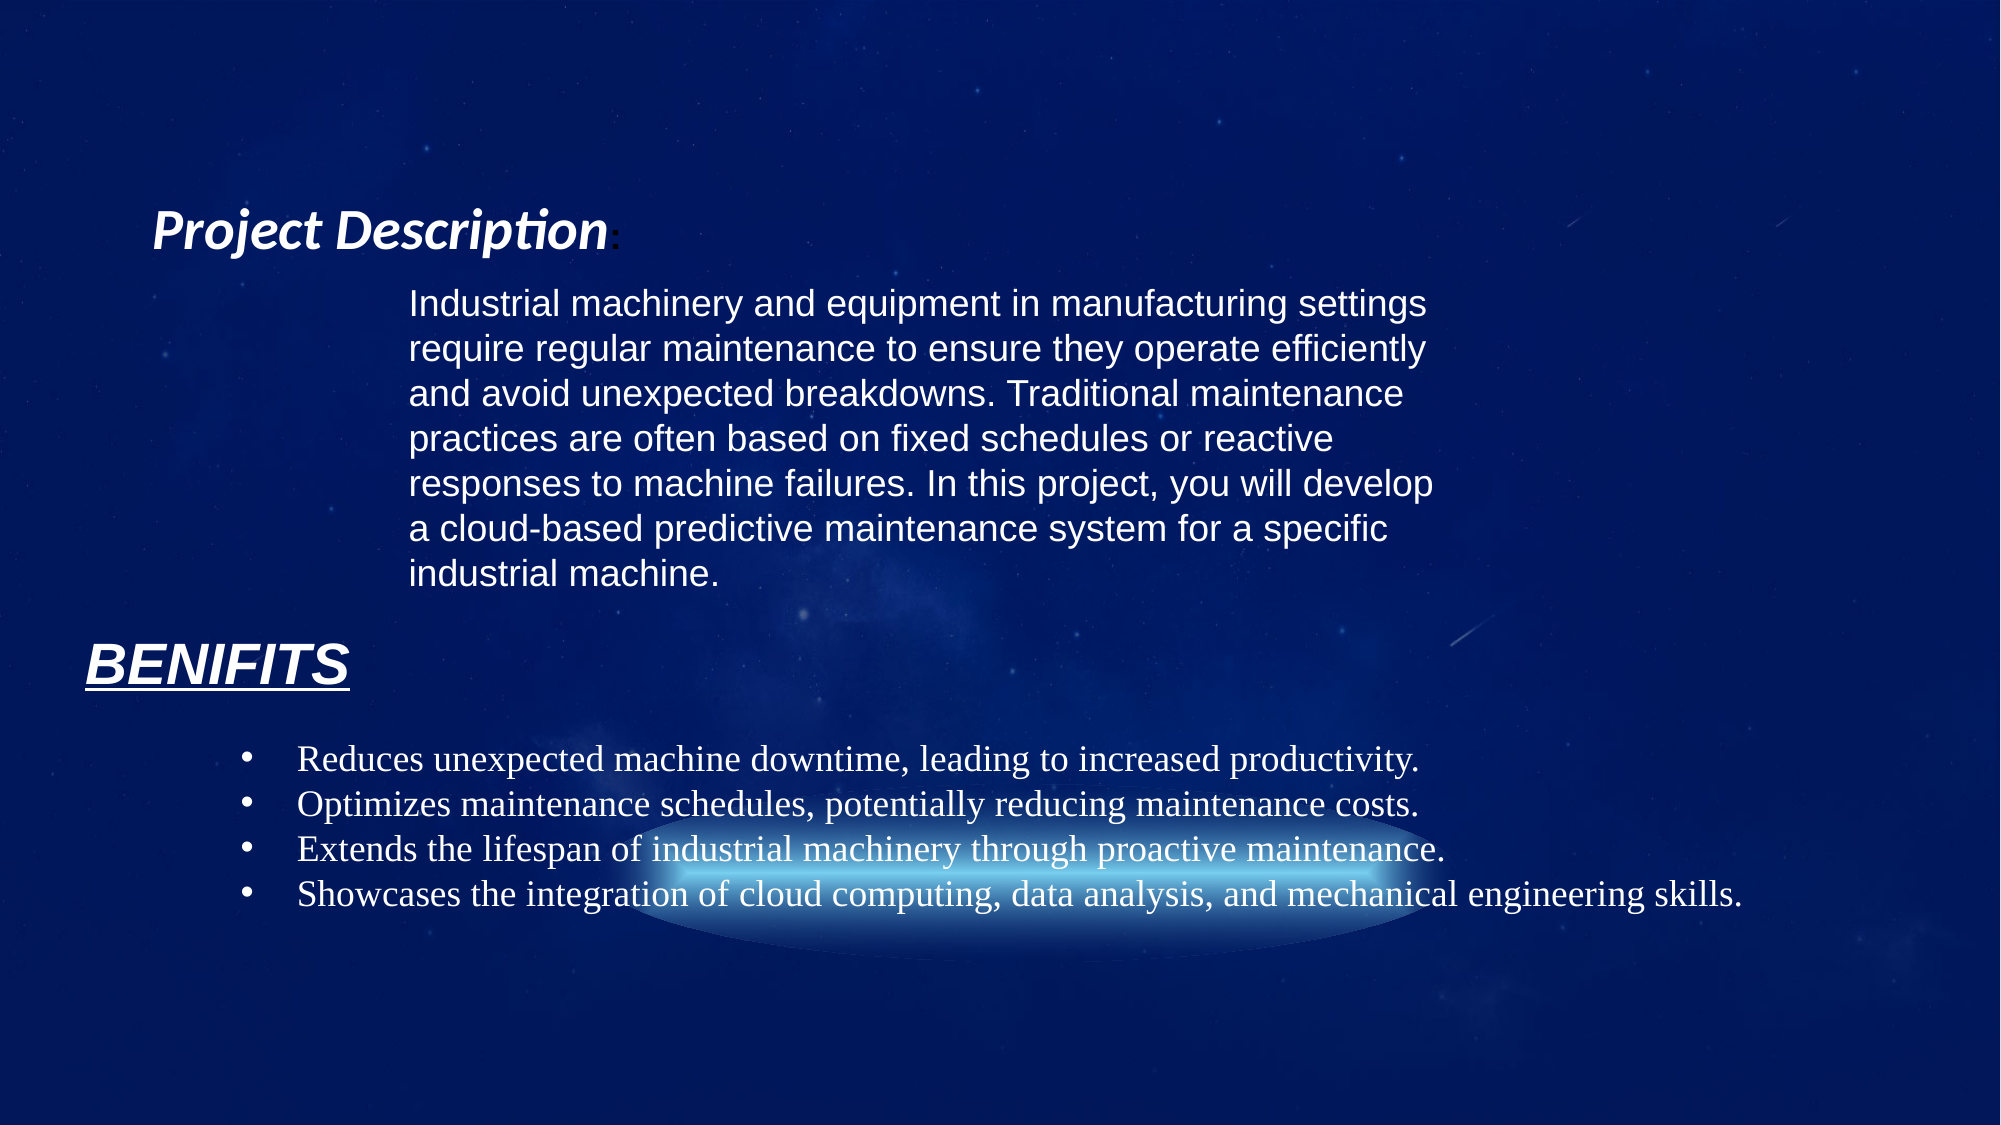

Project Description:
Industrial machinery and equipment in manufacturing settings require regular maintenance to ensure they operate efficiently and avoid unexpected breakdowns. Traditional maintenance practices are often based on fixed schedules or reactive responses to machine failures. In this project, you will develop a cloud-based predictive maintenance system for a specific industrial machine.
BENIFITS

Reduces unexpected machine downtime, leading to increased productivity.
Optimizes maintenance schedules, potentially reducing maintenance costs.
Extends the lifespan of industrial machinery through proactive maintenance.
Showcases the integration of cloud computing, data analysis, and mechanical engineering skills.